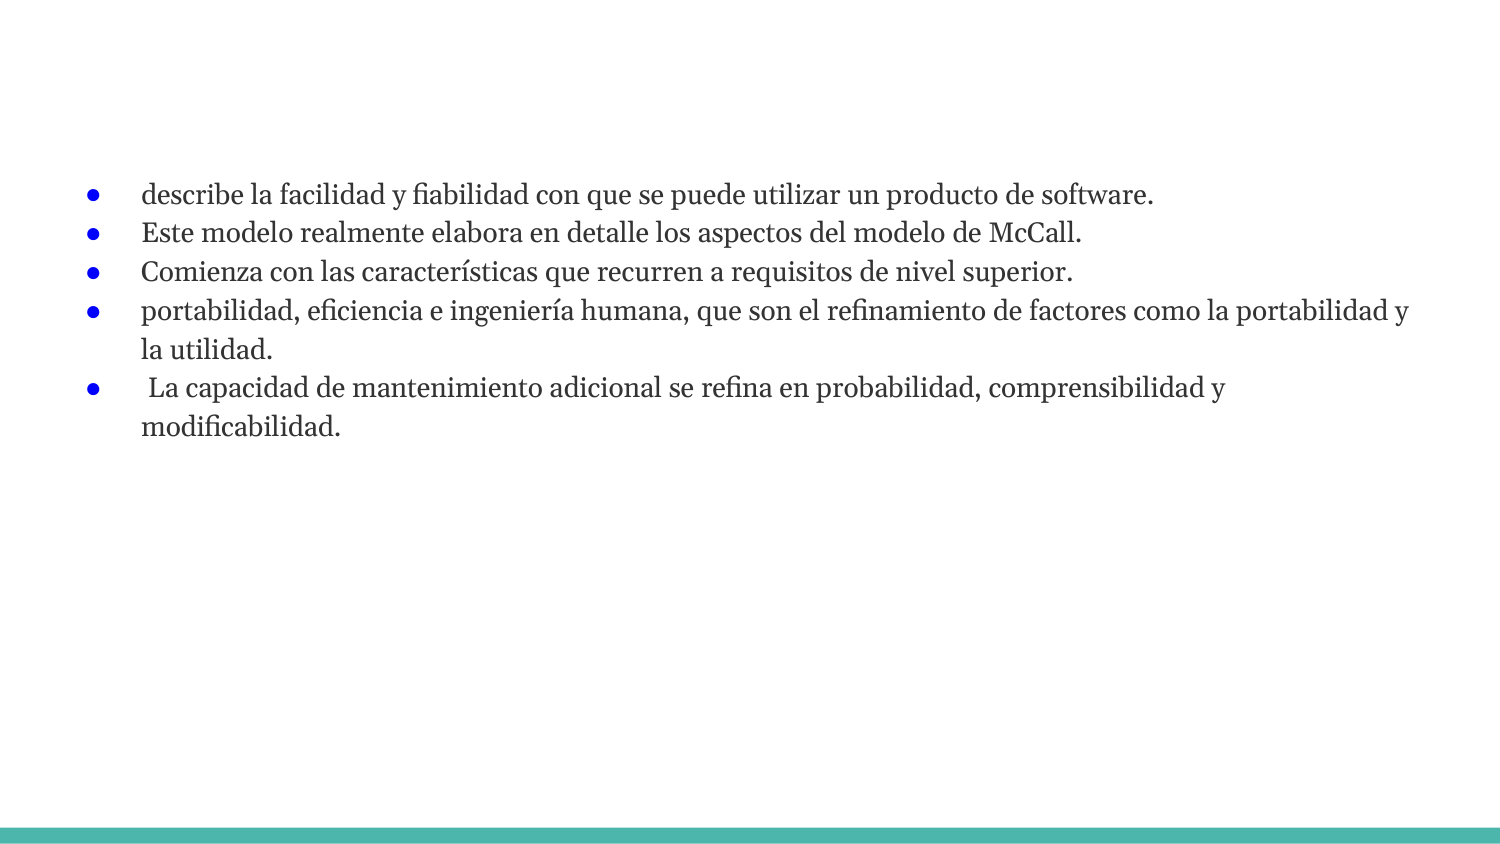

describe la facilidad y fiabilidad con que se puede utilizar un producto de software.
Este modelo realmente elabora en detalle los aspectos del modelo de McCall.
Comienza con las características que recurren a requisitos de nivel superior.
portabilidad, eficiencia e ingeniería humana, que son el refinamiento de factores como la portabilidad y la utilidad.
 La capacidad de mantenimiento adicional se refina en probabilidad, comprensibilidad y modificabilidad.